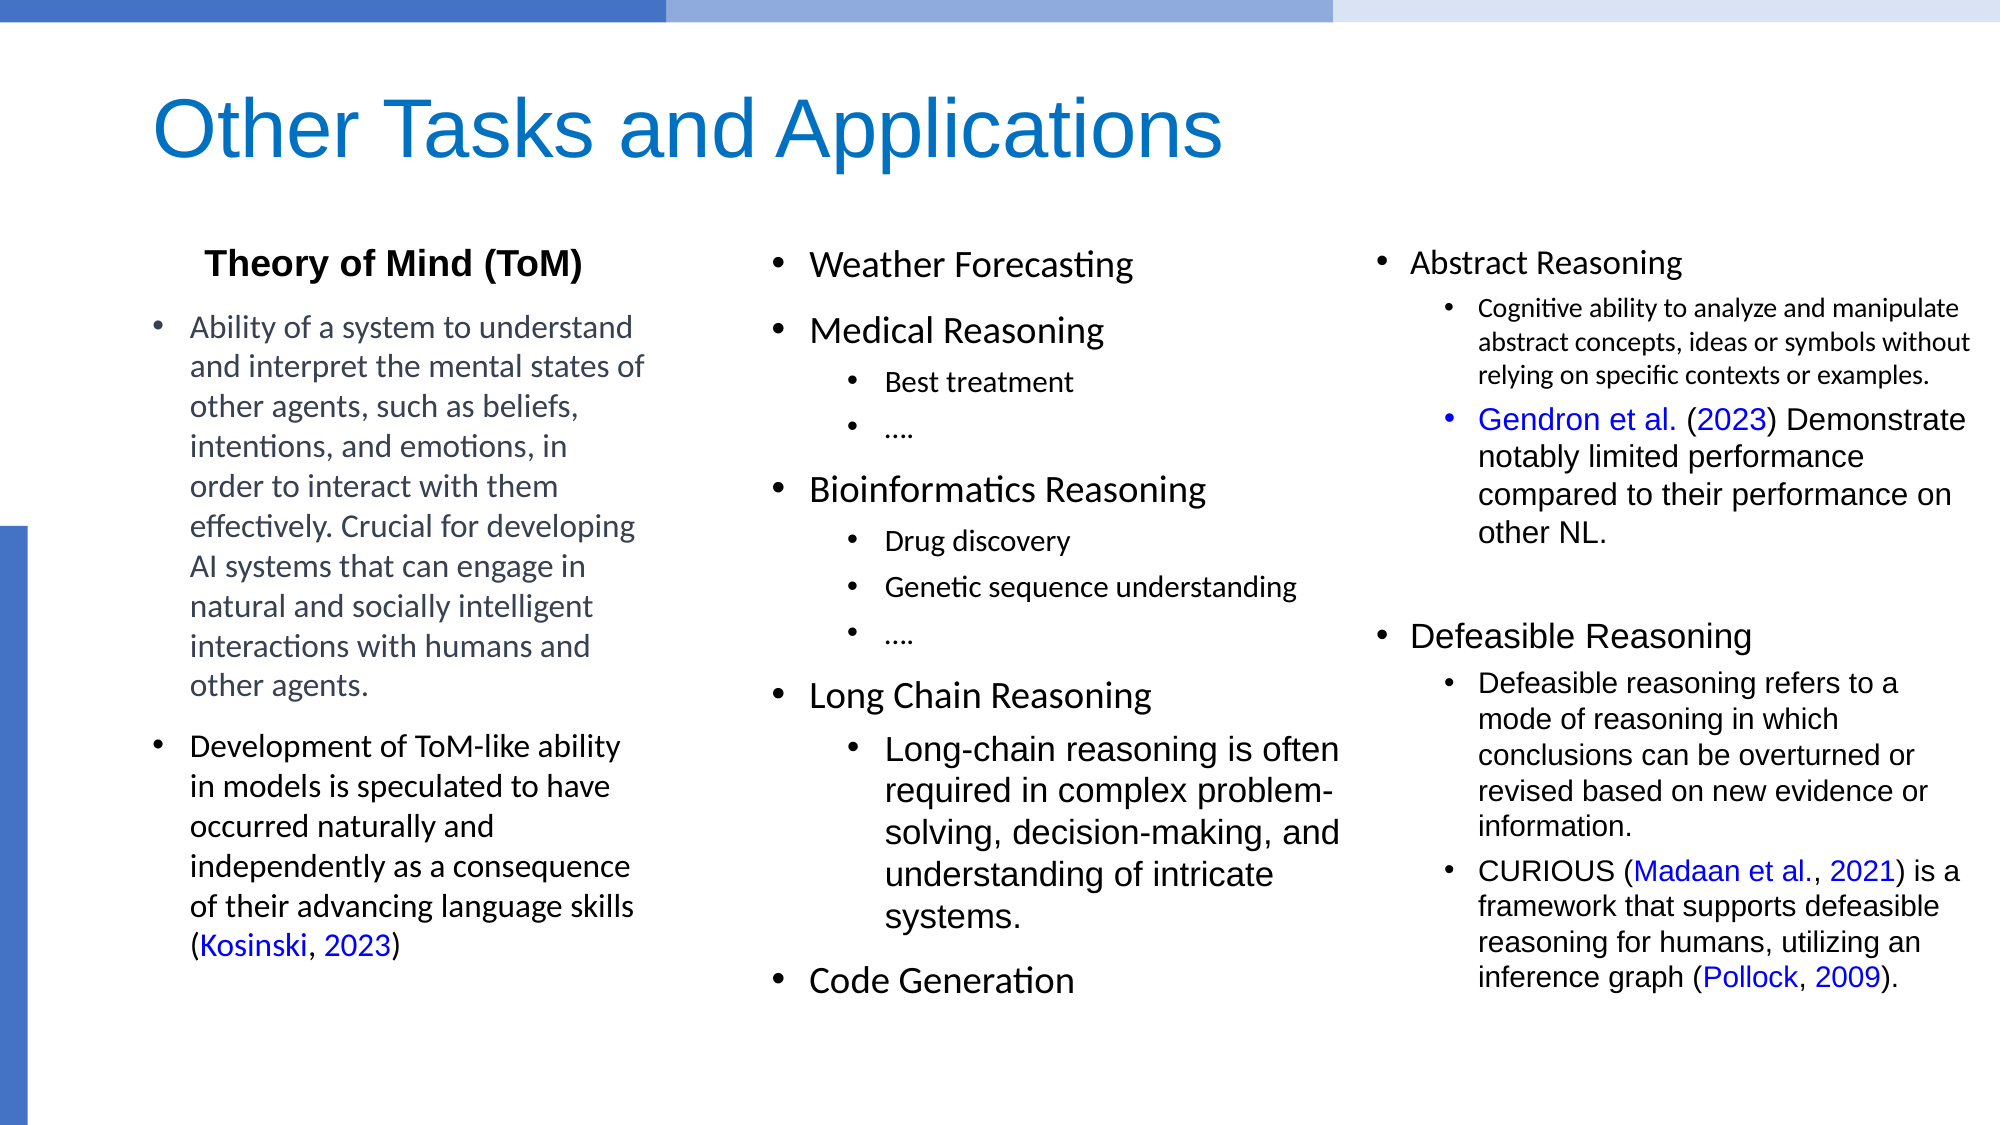

# Other Tasks and Applications
Theory of Mind (ToM)
Ability of a system to understand and interpret the mental states of other agents, such as beliefs, intentions, and emotions, in order to interact with them effectively. Crucial for developing AI systems that can engage in natural and socially intelligent interactions with humans and other agents.
Development of ToM-like ability in models is speculated to have occurred naturally and independently as a consequence of their advancing language skills (Kosinski, 2023)
Weather Forecasting
Medical Reasoning
Best treatment
….
Bioinformatics Reasoning
Drug discovery
Genetic sequence understanding
….
Long Chain Reasoning
Long-chain reasoning is often required in complex problem-solving, decision-making, and understanding of intricate systems.
Code Generation
Abstract Reasoning
Cognitive ability to analyze and manipulate abstract concepts, ideas or symbols without relying on specific contexts or examples.
Gendron et al. (2023) Demonstrate notably limited performance compared to their performance on other NL.

Defeasible Reasoning
Defeasible reasoning refers to a mode of reasoning in which conclusions can be overturned or revised based on new evidence or information.
CURIOUS (Madaan et al., 2021) is a framework that supports defeasible reasoning for humans, utilizing an inference graph (Pollock, 2009).